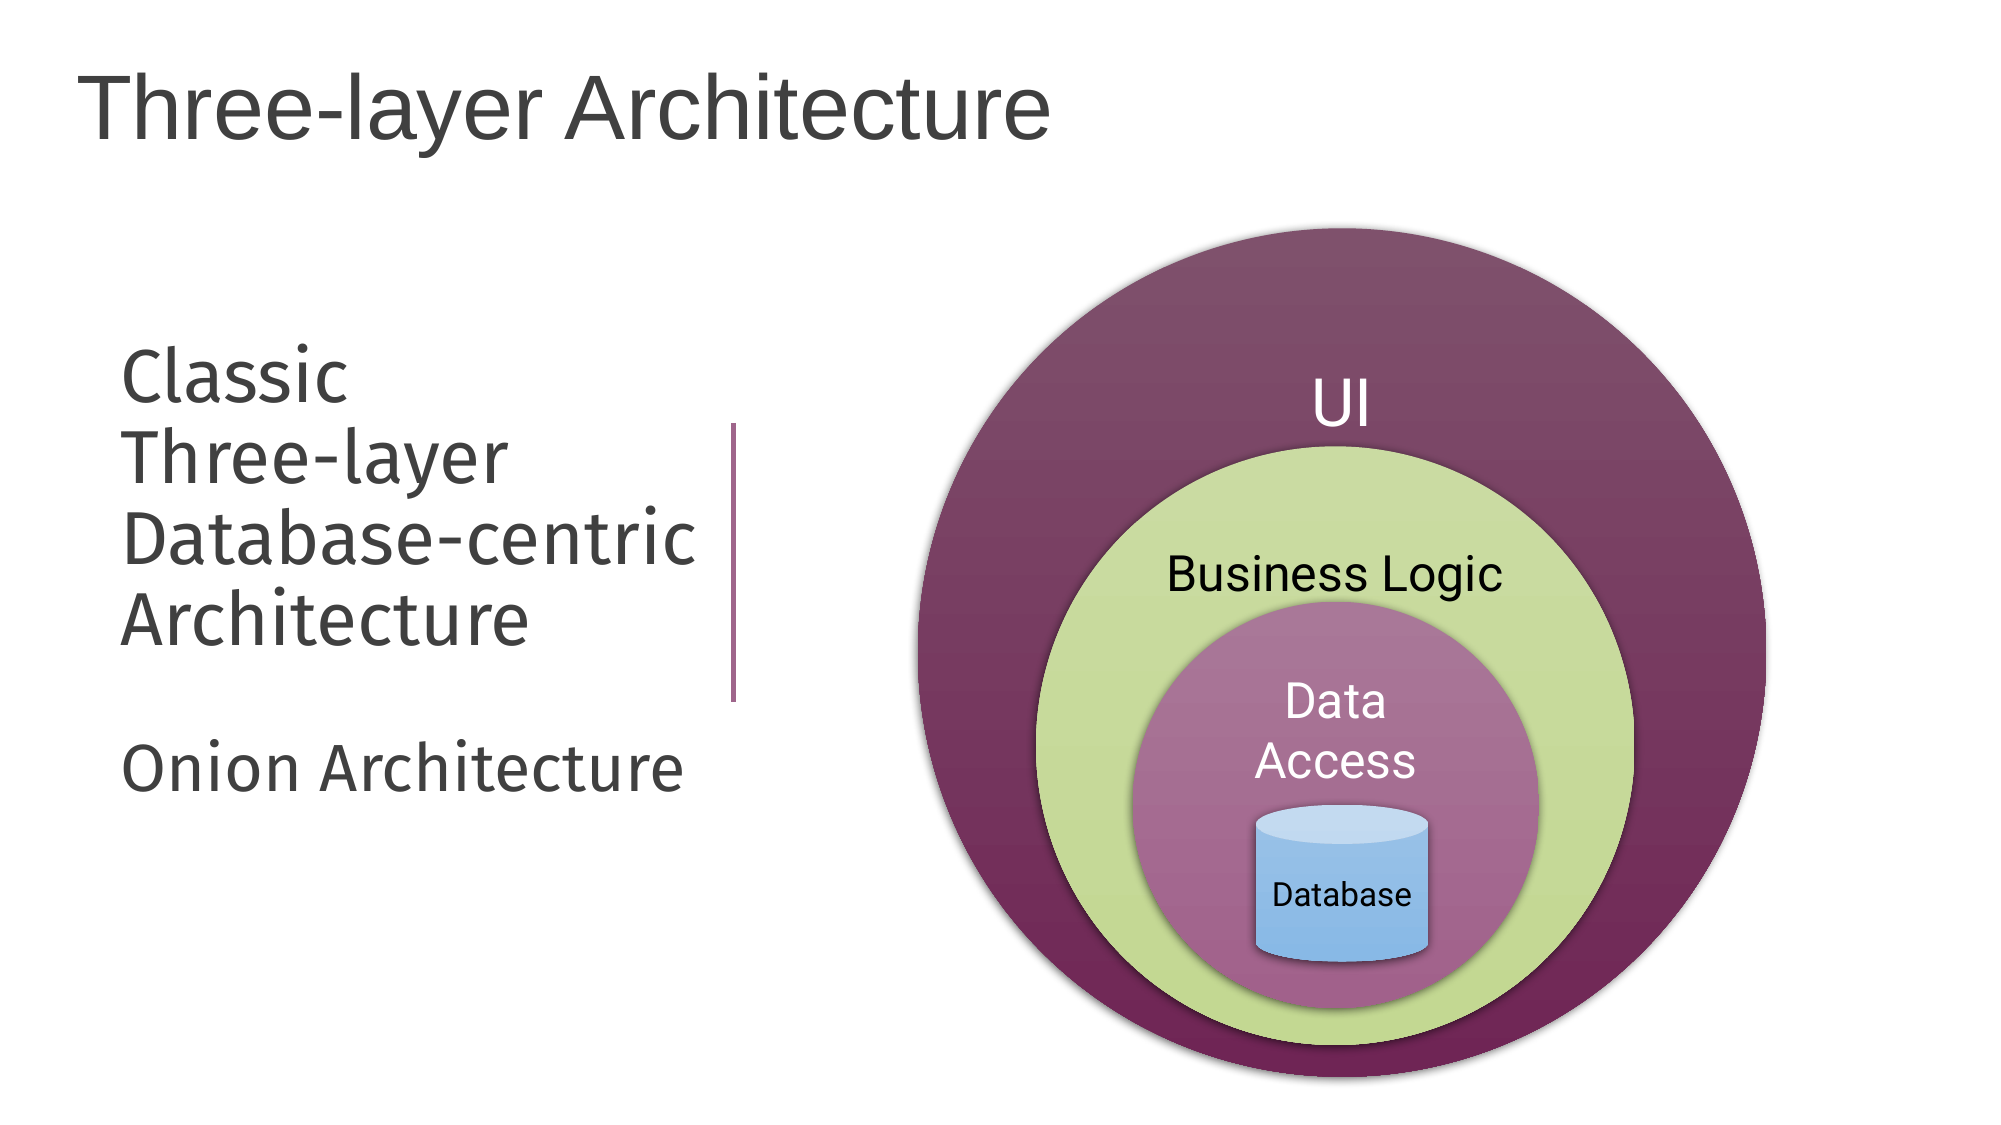

Three-layer Architecture
# Classic Three-layer Database-centric Architecture Onion Architecture

UI
Business Logic
Data Access
Database